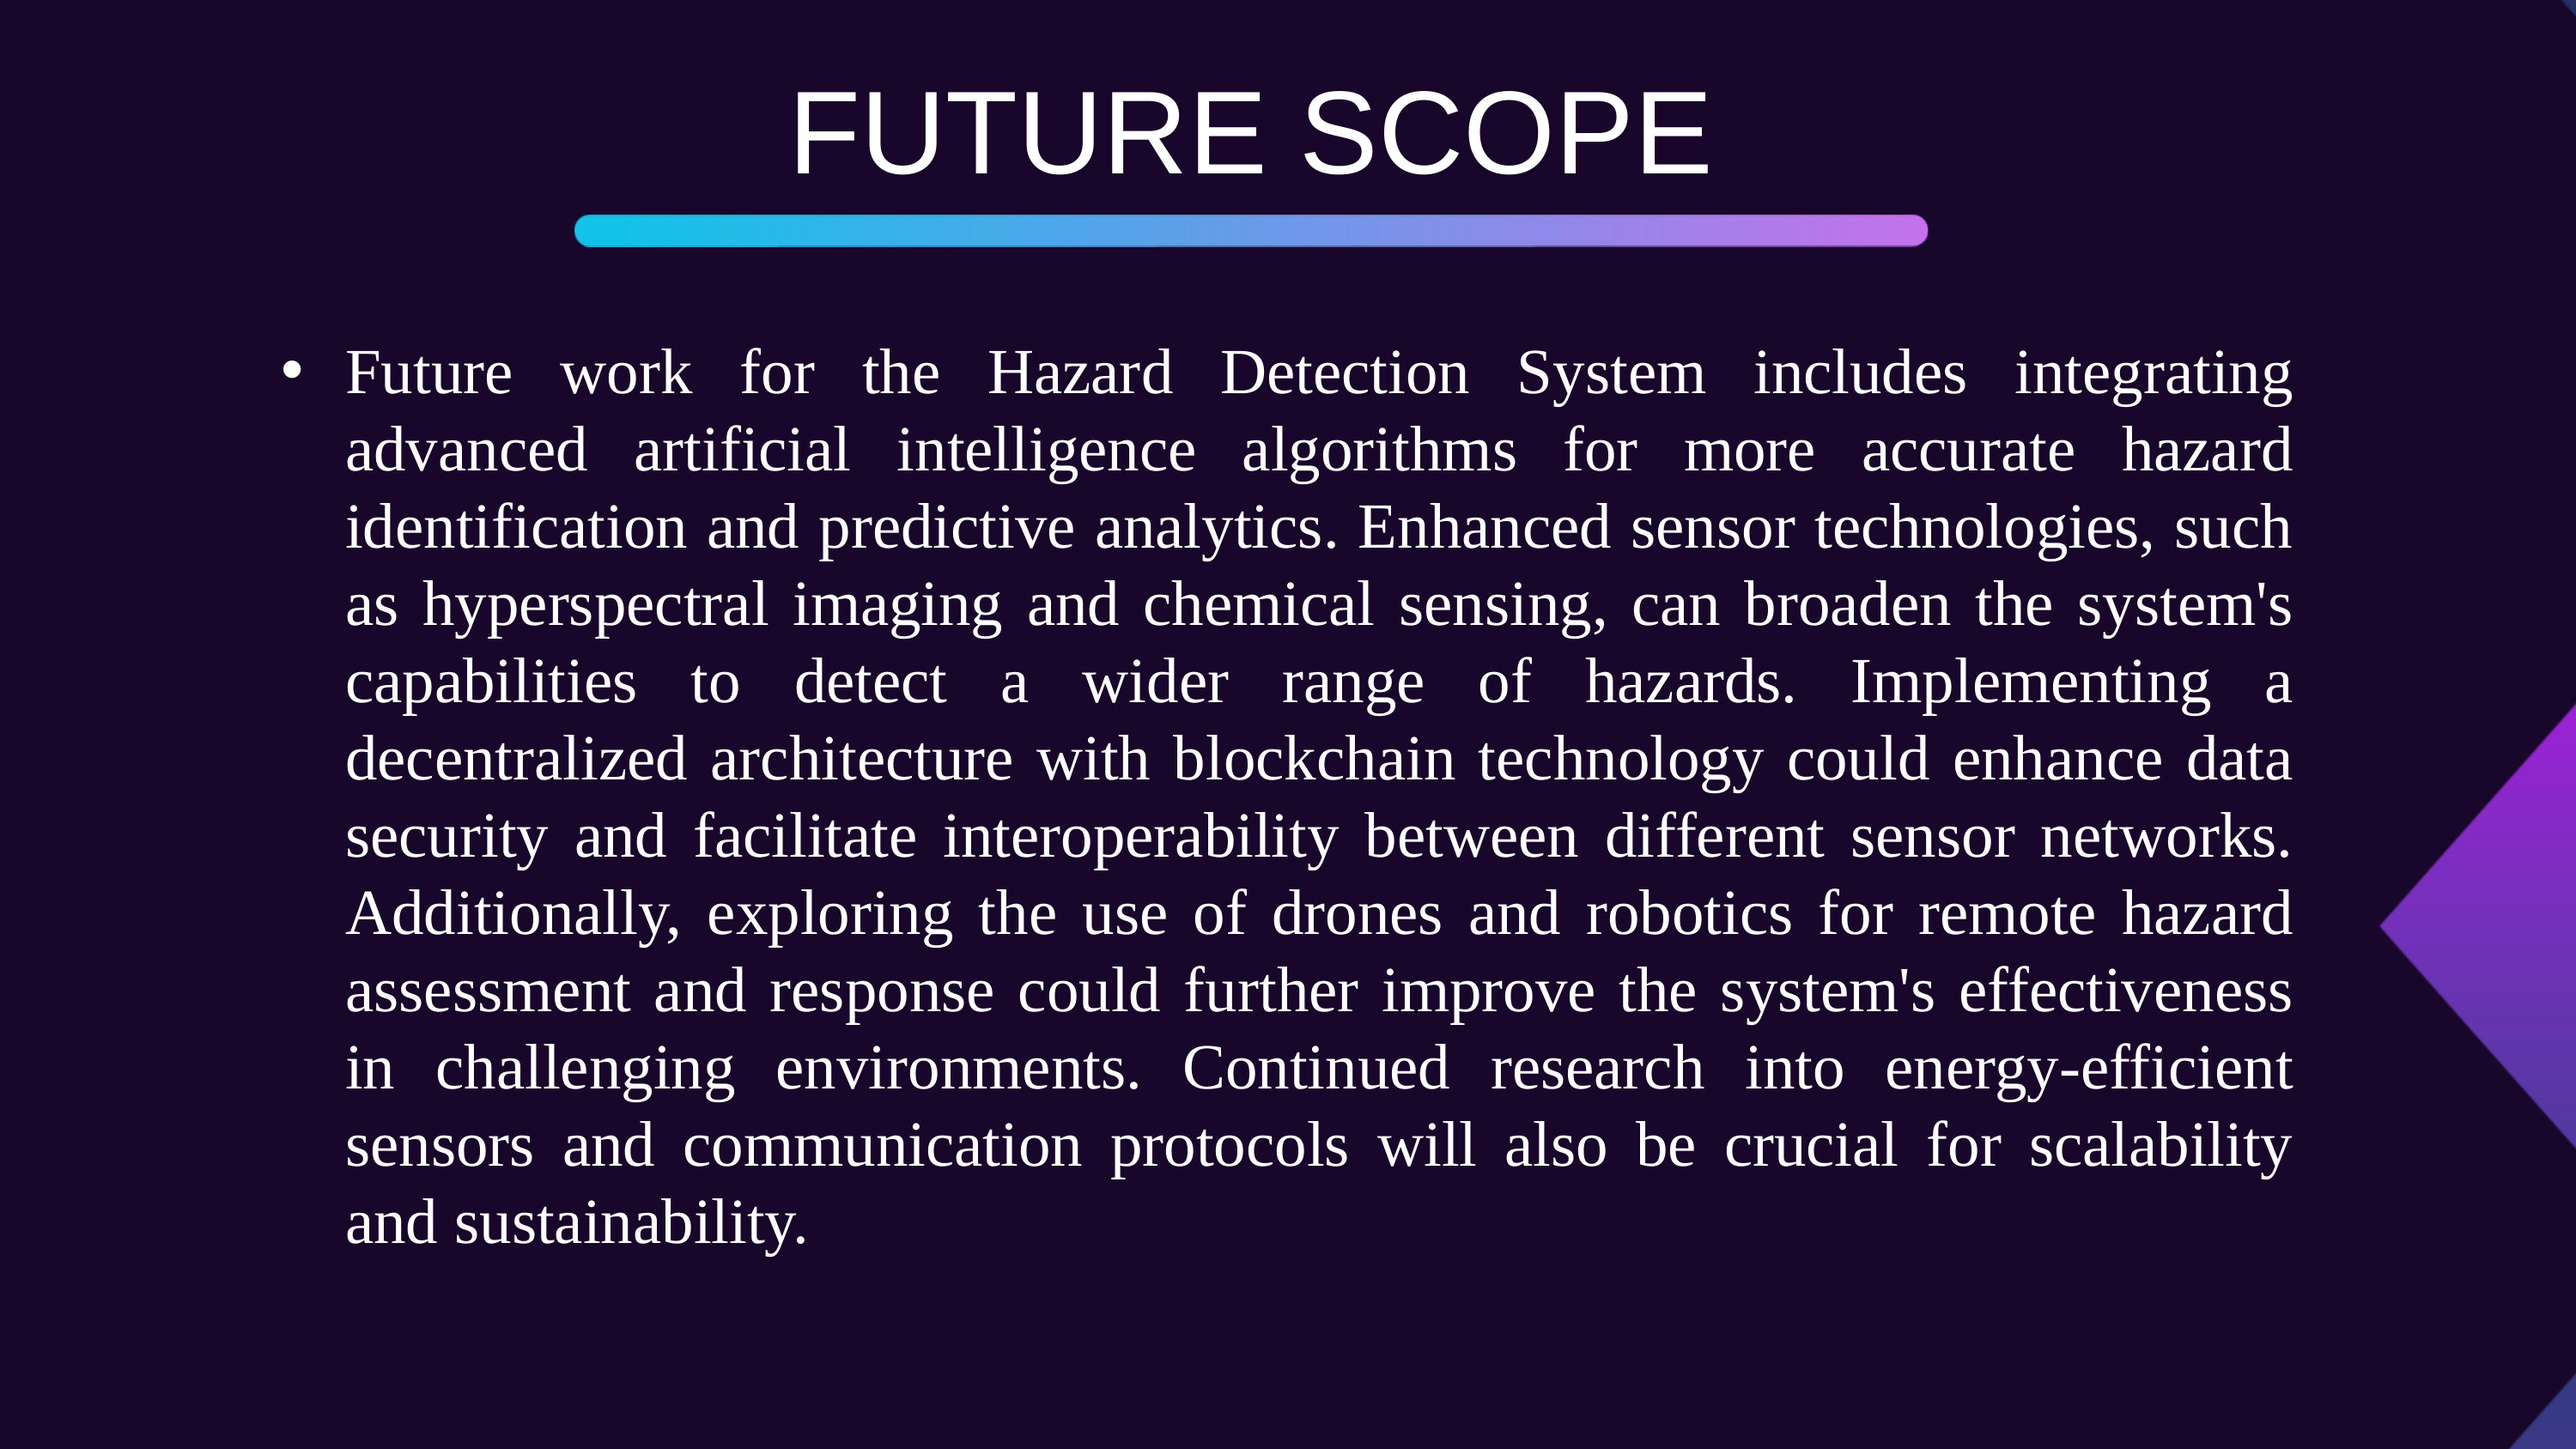

FUTURE SCOPE

Future work for the Hazard Detection System includes integrating advanced artificial intelligence algorithms for more accurate hazard identification and predictive analytics. Enhanced sensor technologies, such as hyperspectral imaging and chemical sensing, can broaden the system's capabilities to detect a wider range of hazards. Implementing a decentralized architecture with blockchain technology could enhance data security and facilitate interoperability between different sensor networks. Additionally, exploring the use of drones and robotics for remote hazard assessment and response could further improve the system's effectiveness in challenging environments. Continued research into energy-efficient sensors and communication protocols will also be crucial for scalability and sustainability.